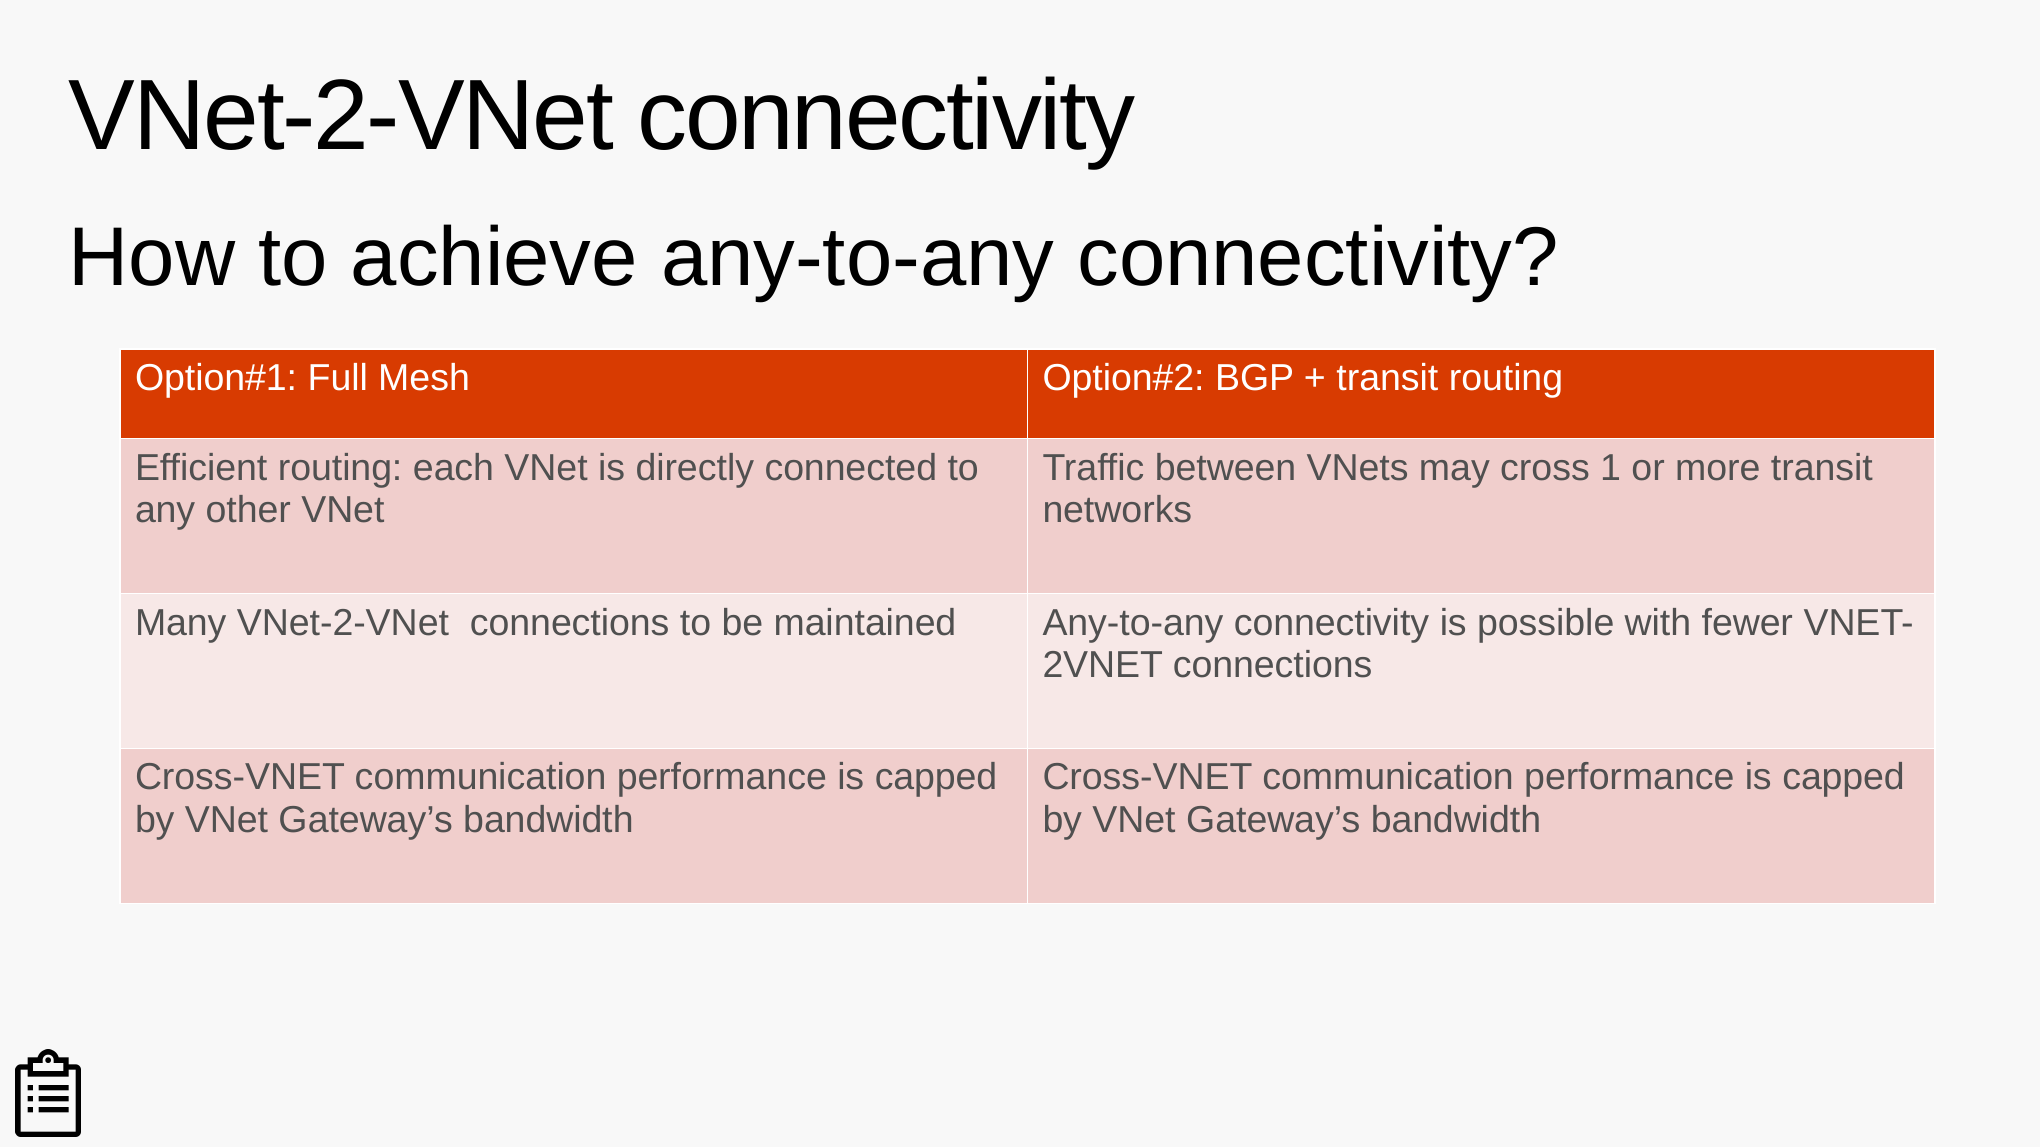

# VNet-2-VNet connectivity
How to achieve any-to-any connectivity?
| Option#1: Full Mesh | Option#2: BGP + transit routing |
| --- | --- |
| Efficient routing: each VNet is directly connected to any other VNet | Traffic between VNets may cross 1 or more transit networks |
| Many VNet-2-VNet connections to be maintained | Any-to-any connectivity is possible with fewer VNET-2VNET connections |
| Cross-VNET communication performance is capped by VNet Gateway’s bandwidth | Cross-VNET communication performance is capped by VNet Gateway’s bandwidth |